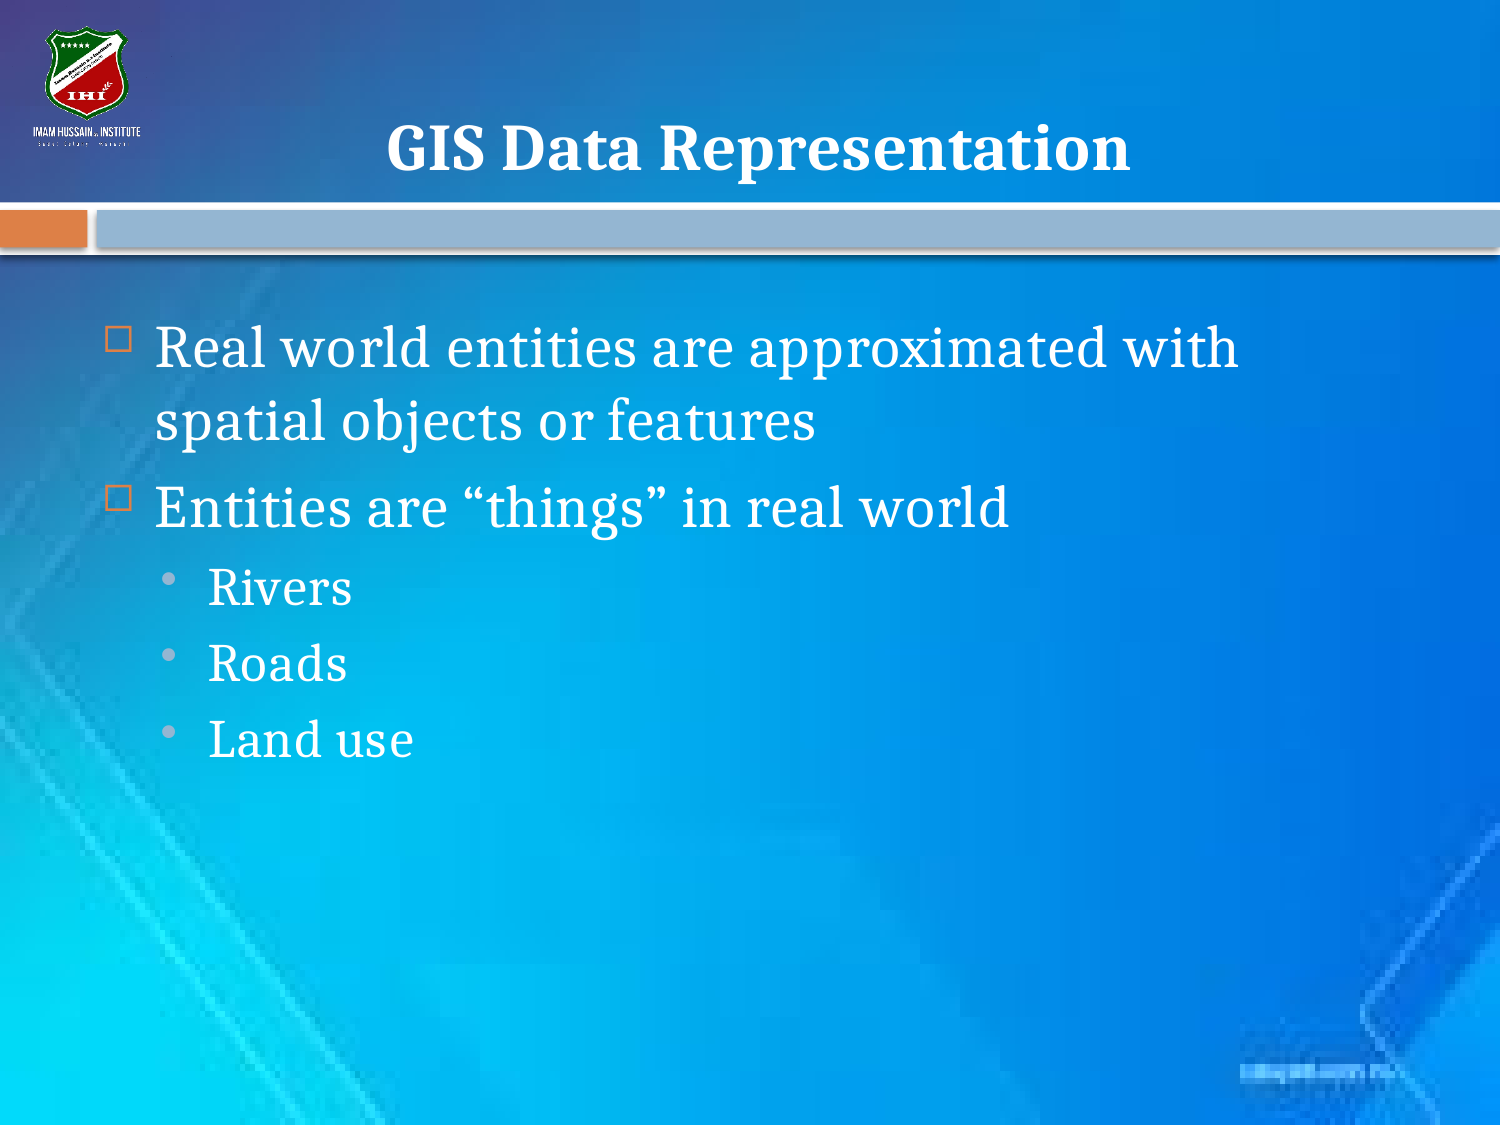

# GIS Data Representation
Real world entities are approximated with spatial objects or features
Entities are “things” in real world
Rivers
Roads
Land use